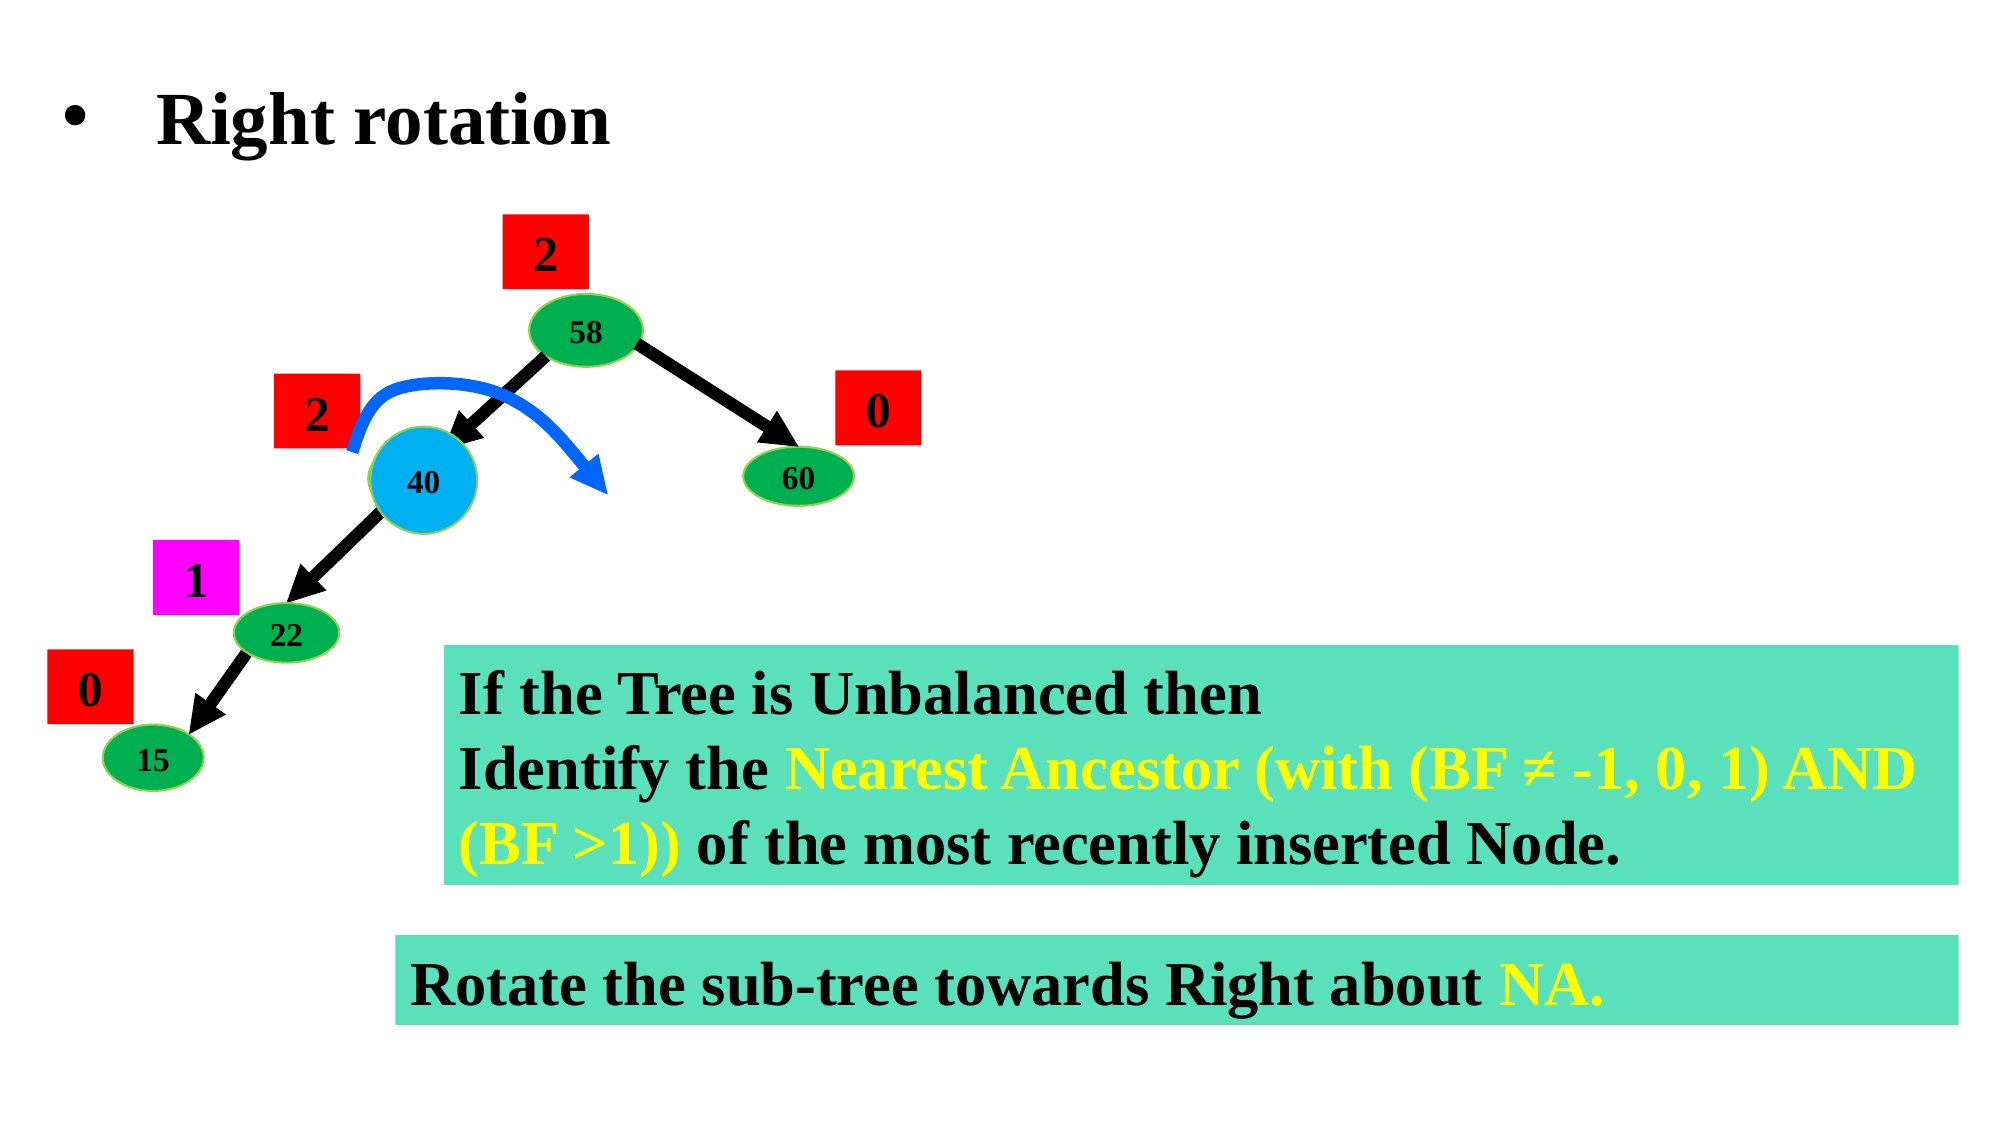

Right rotation
2
58

0
2
40
40
60
1
22
If the Tree is Unbalanced then
Identify the Nearest Ancestor (with (BF ≠ -1, 0, 1) AND (BF >1)) of the most recently inserted Node.
0
15
Rotate the sub-tree towards Right about NA.